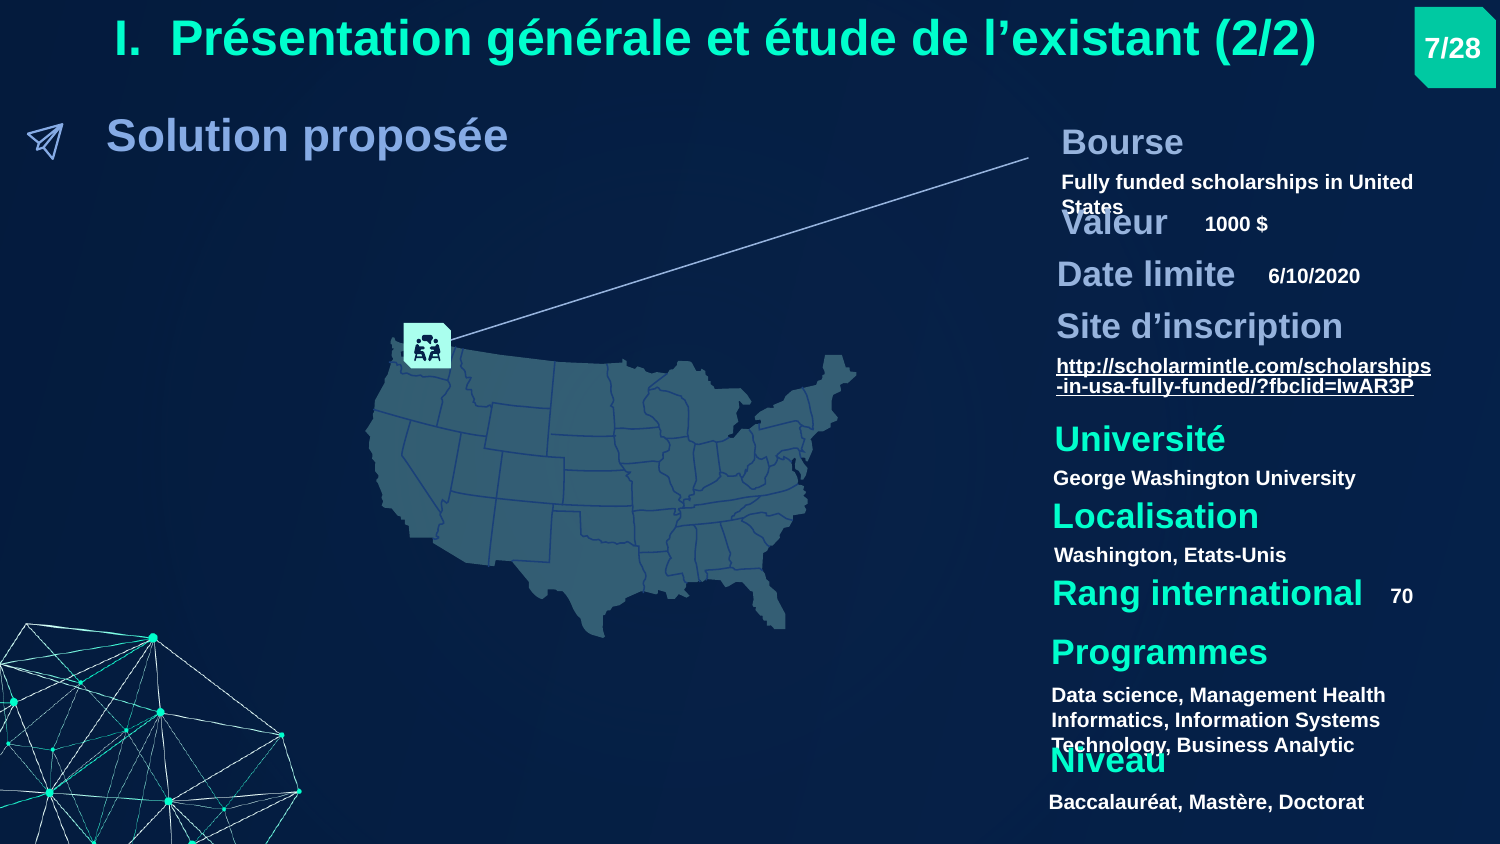

7/28

I.  Présentation générale et étude de l’existant (2/2)
   Solution proposée
Bourse

Fully funded scholarships in United States
Valeur
1000 $
Date limite
6/10/2020
Site d’inscription

http://scholarmintle.com/scholarships-in-usa-fully-funded/?fbclid=IwAR3P
Université
George Washington University
Localisation
Washington, Etats-Unis
Rang international
70
Programmes
Data science, Management Health Informatics, Information Systems Technology, Business Analytic
Niveau
Baccalauréat, Mastère, Doctorat